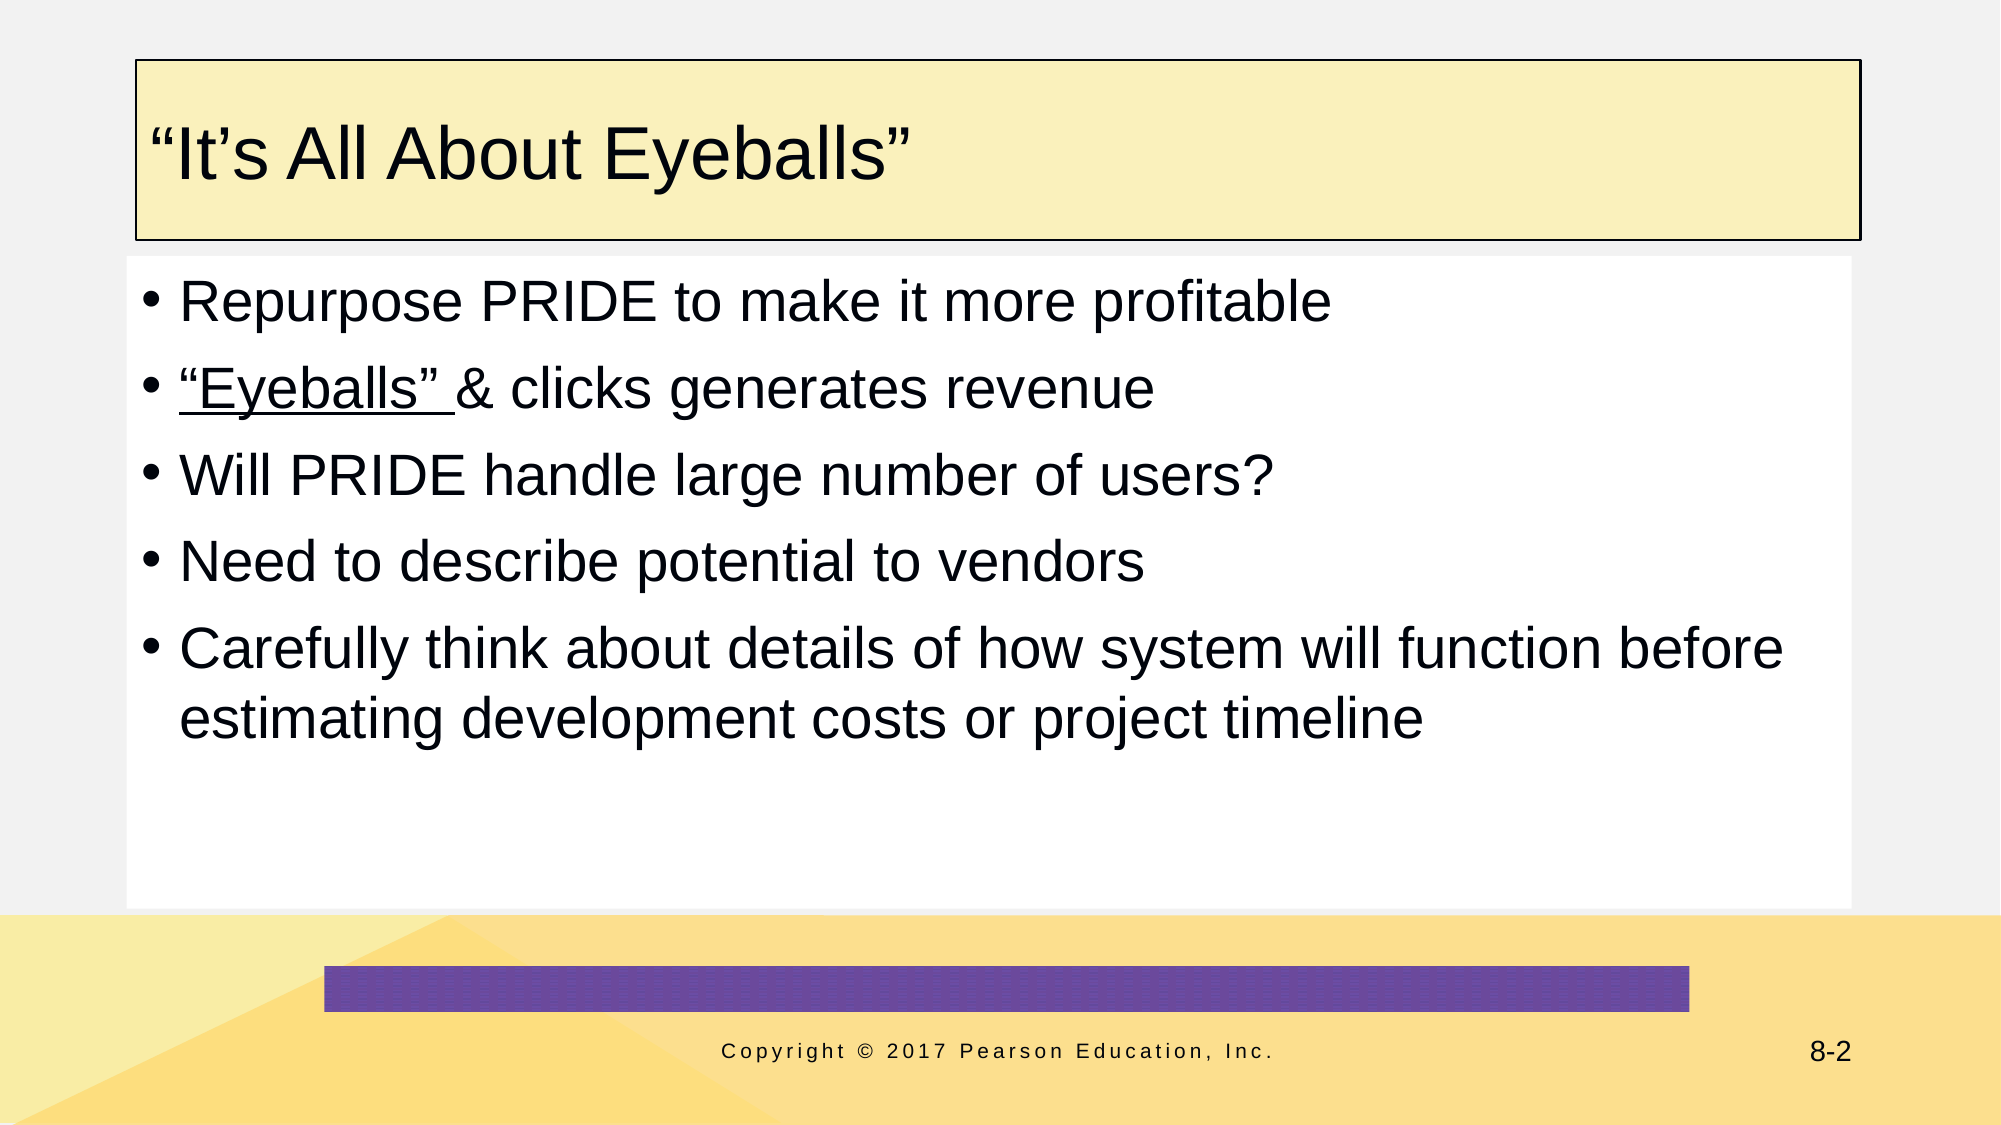

# “It’s All About Eyeballs”
Repurpose PRIDE to make it more profitable
“Eyeballs” & clicks generates revenue
Will PRIDE handle large number of users?
Need to describe potential to vendors
Carefully think about details of how system will function before estimating development costs or project timeline
Copyright © 2017 Pearson Education, Inc.